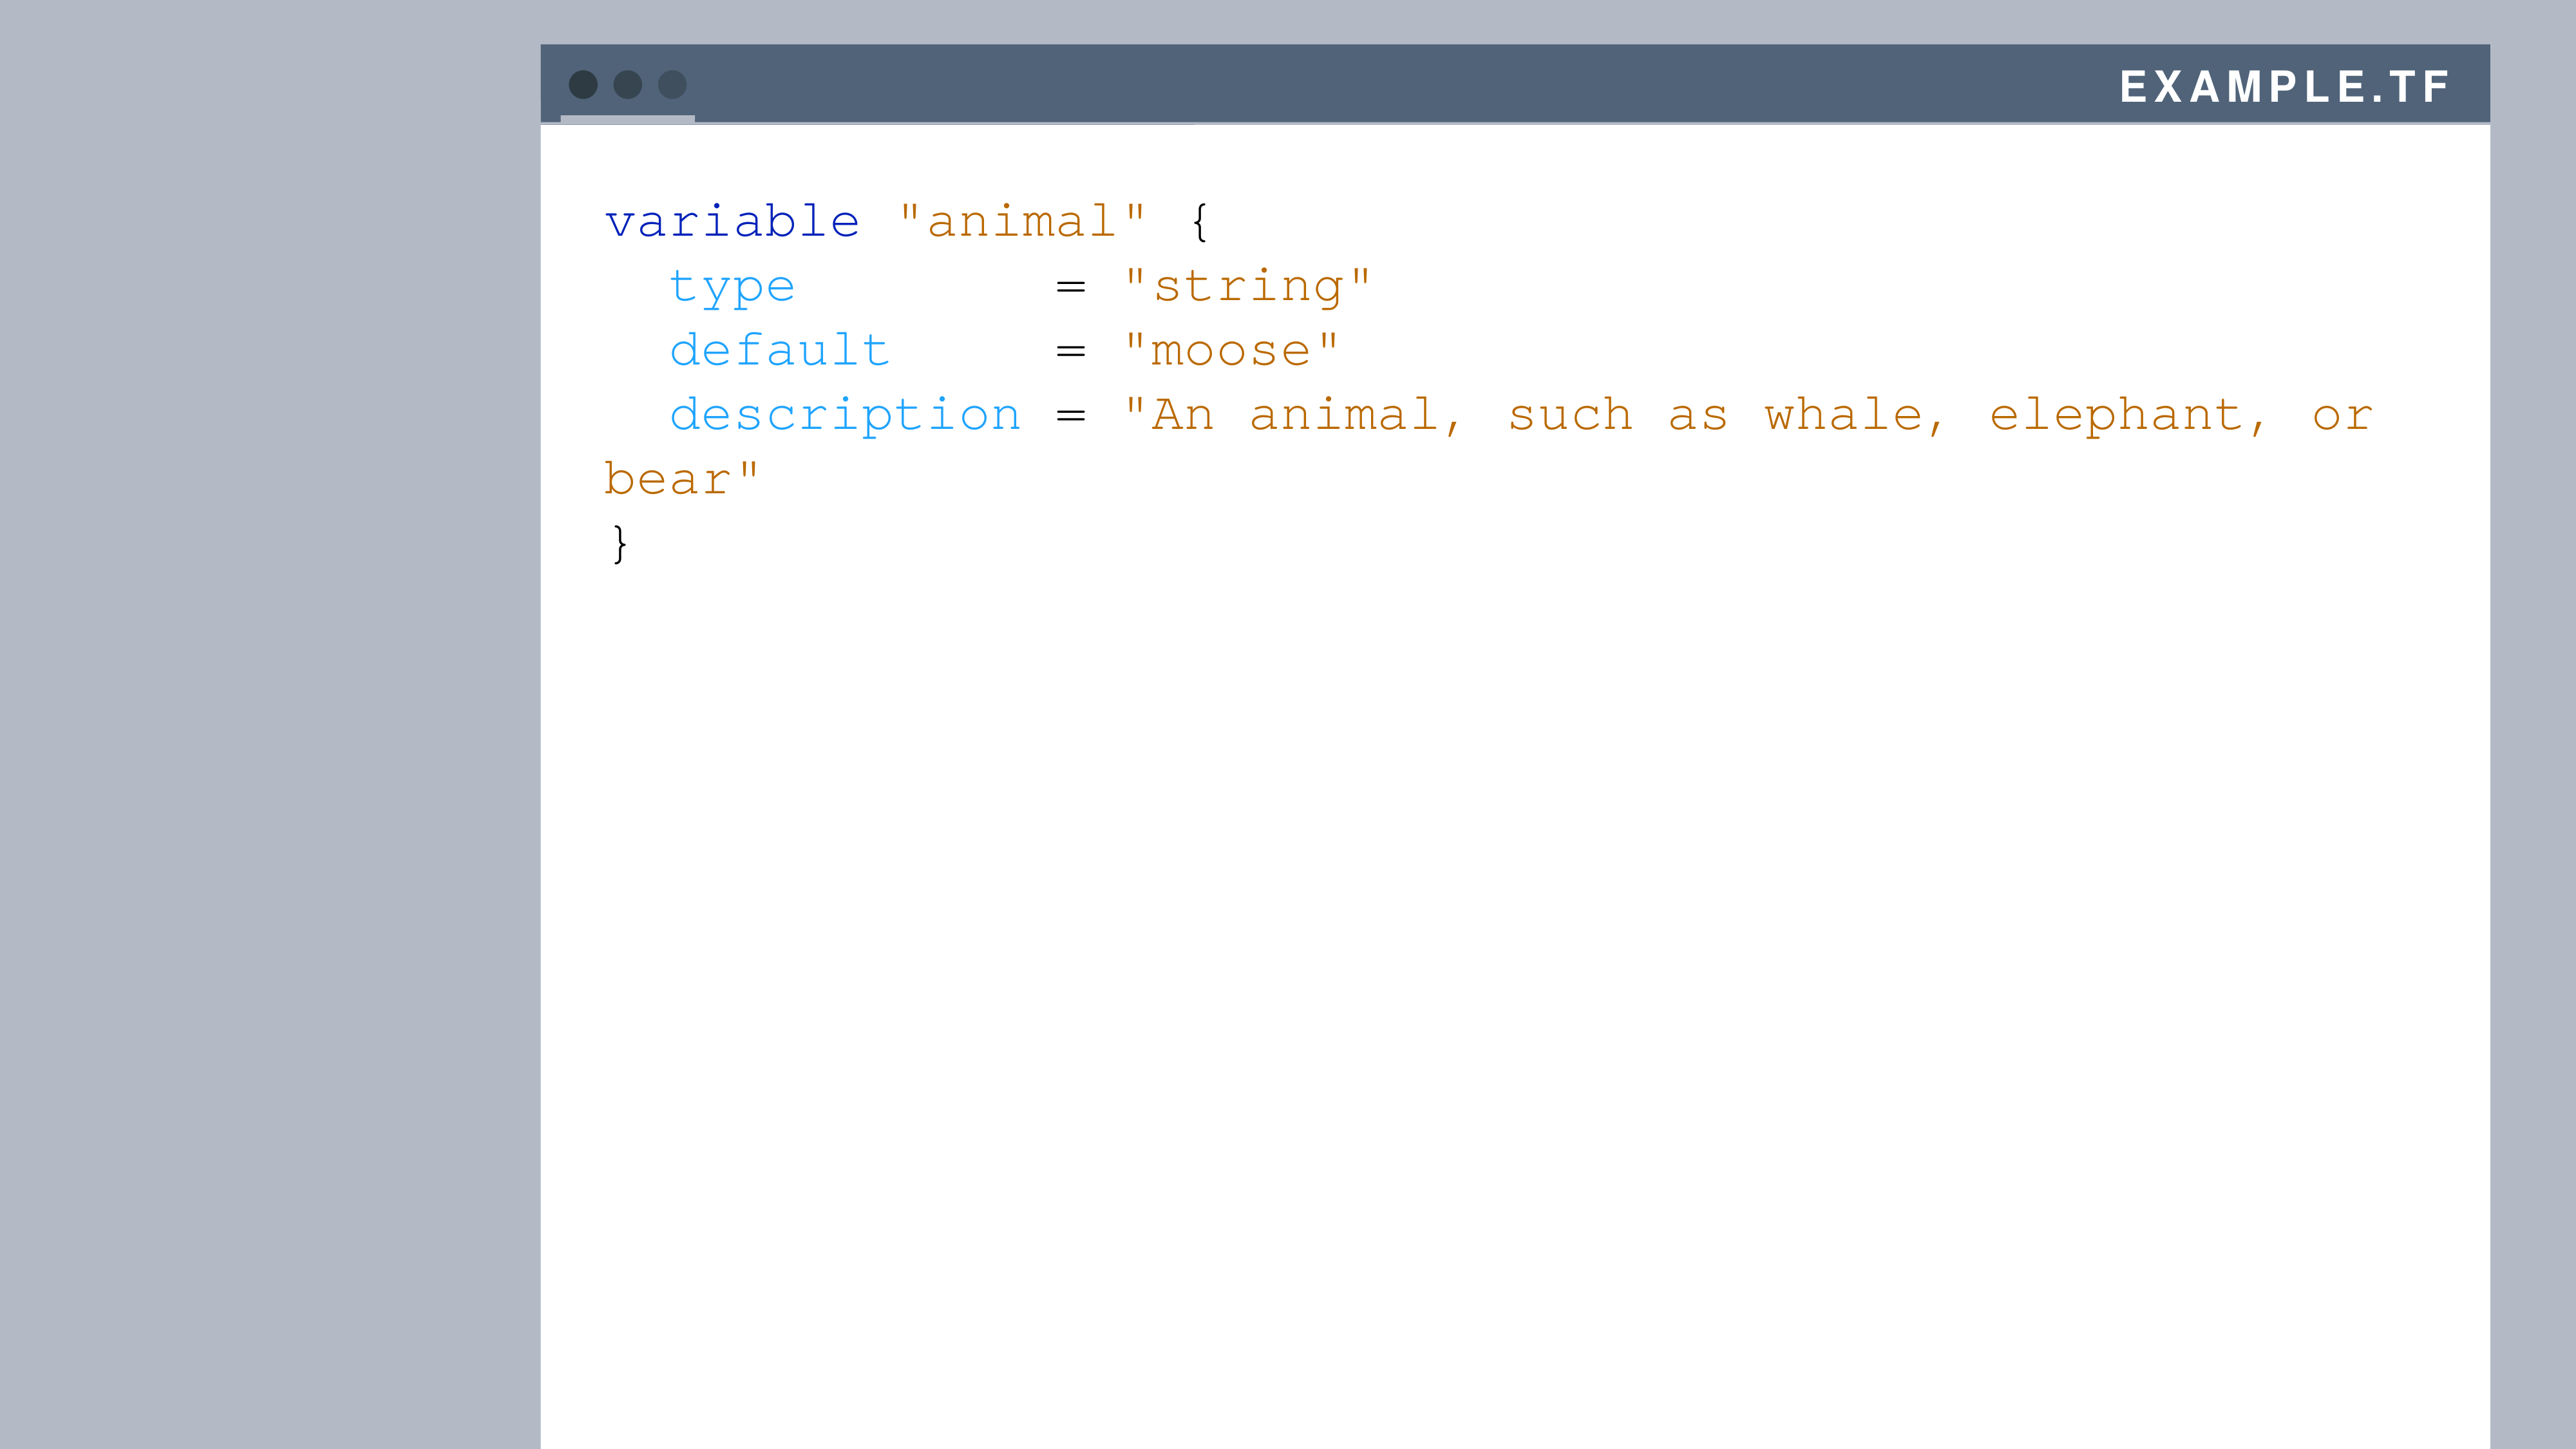

example.tf
variable "animal" {
  type        = "string"
  default     = "moose"
  description = "An animal, such as whale, elephant, or bear"
}
97